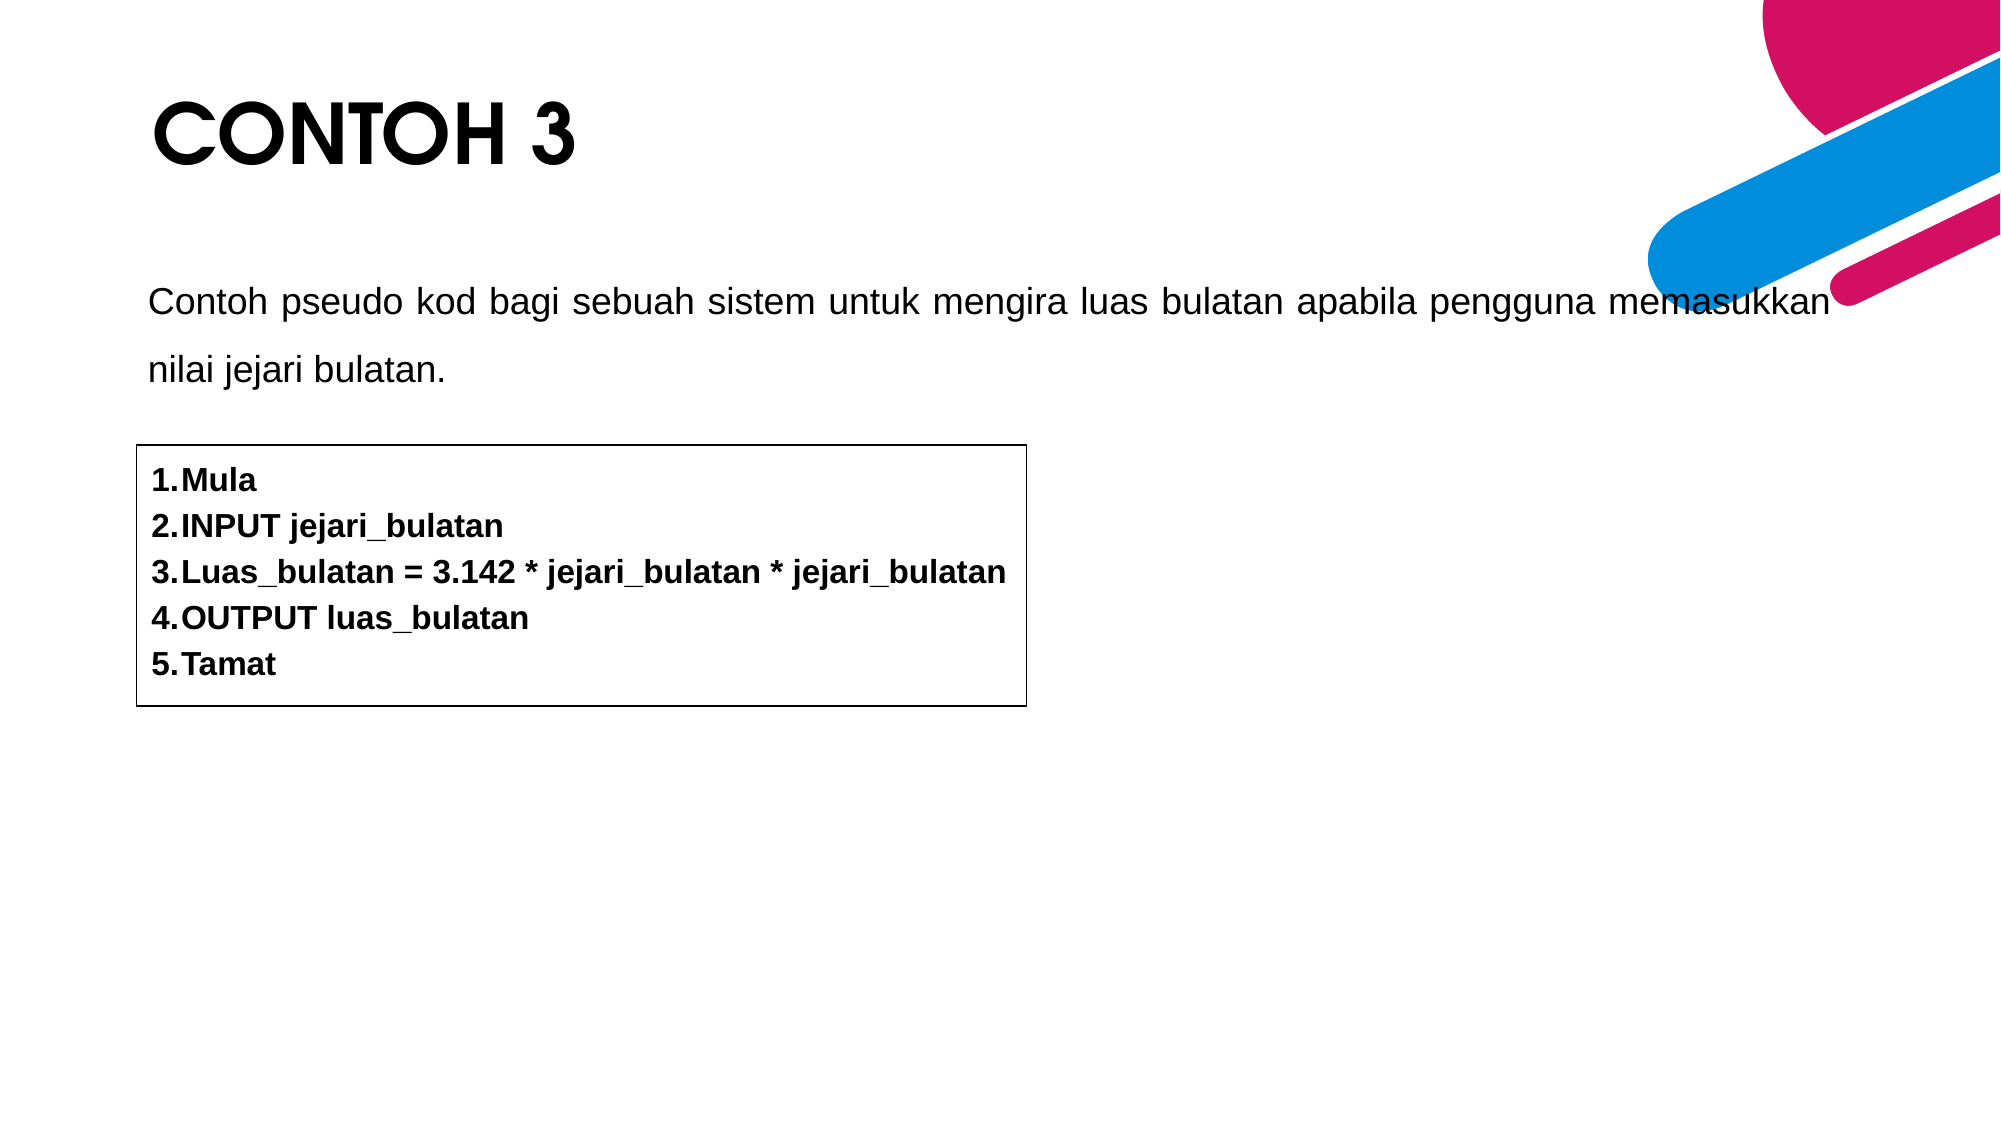

# CONTOH 3
Contoh pseudo kod bagi sebuah sistem untuk mengira luas bulatan apabila pengguna memasukkan nilai jejari bulatan.
1.	Mula
2.	INPUT jejari_bulatan
3.	Luas_bulatan = 3.142 * jejari_bulatan * jejari_bulatan
4.	OUTPUT luas_bulatan
5.	Tamat
ADD A FOOTER
7